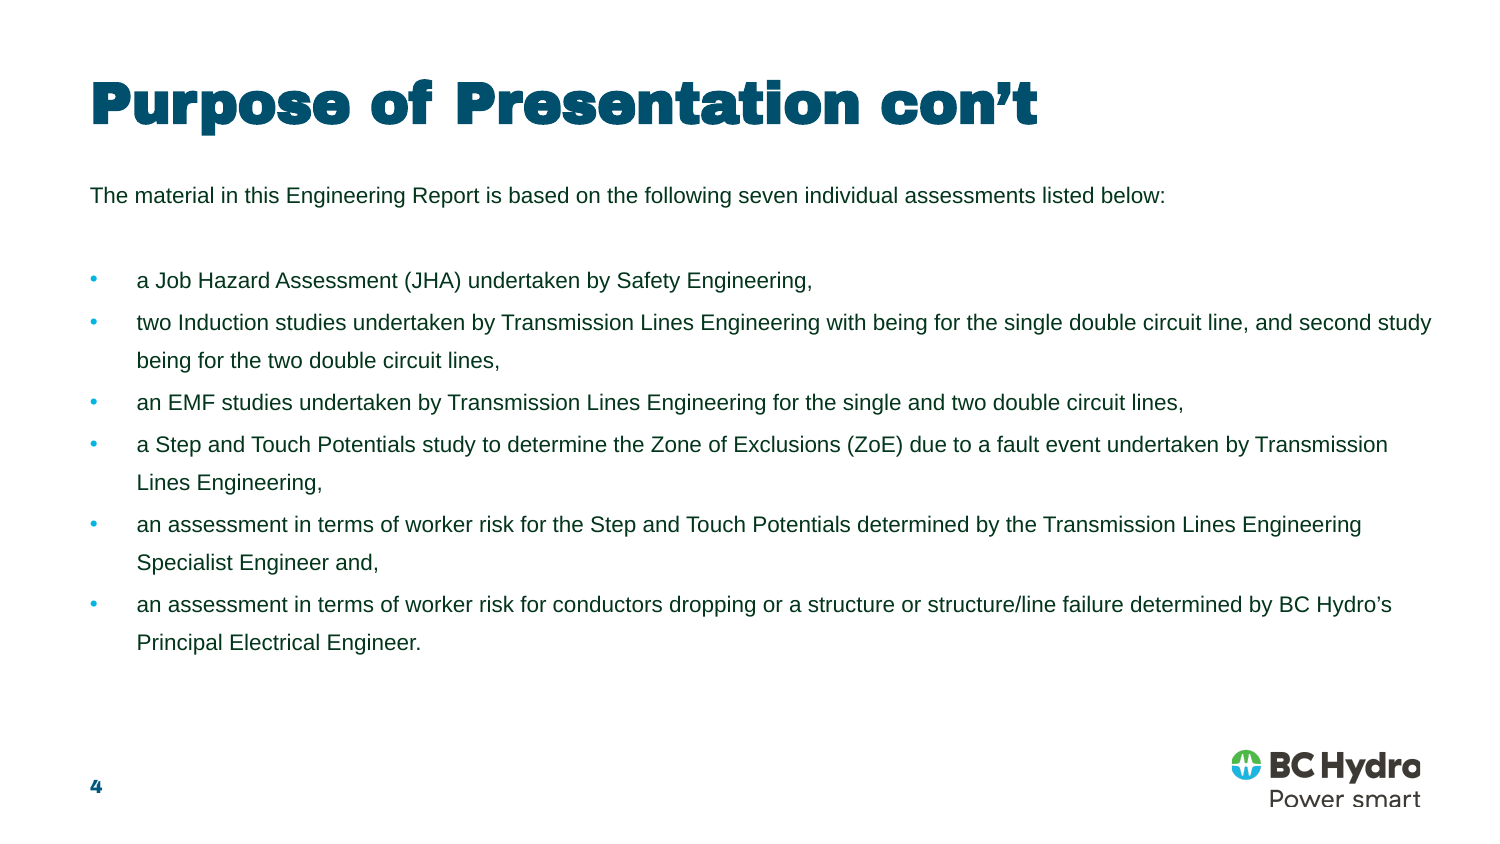

# Purpose of Presentation con’t
The material in this Engineering Report is based on the following seven individual assessments listed below:

a Job Hazard Assessment (JHA) undertaken by Safety Engineering,
two Induction studies undertaken by Transmission Lines Engineering with being for the single double circuit line, and second study being for the two double circuit lines,
an EMF studies undertaken by Transmission Lines Engineering for the single and two double circuit lines,
a Step and Touch Potentials study to determine the Zone of Exclusions (ZoE) due to a fault event undertaken by Transmission Lines Engineering,
an assessment in terms of worker risk for the Step and Touch Potentials determined by the Transmission Lines Engineering Specialist Engineer and,
an assessment in terms of worker risk for conductors dropping or a structure or structure/line failure determined by BC Hydro’s Principal Electrical Engineer.

4